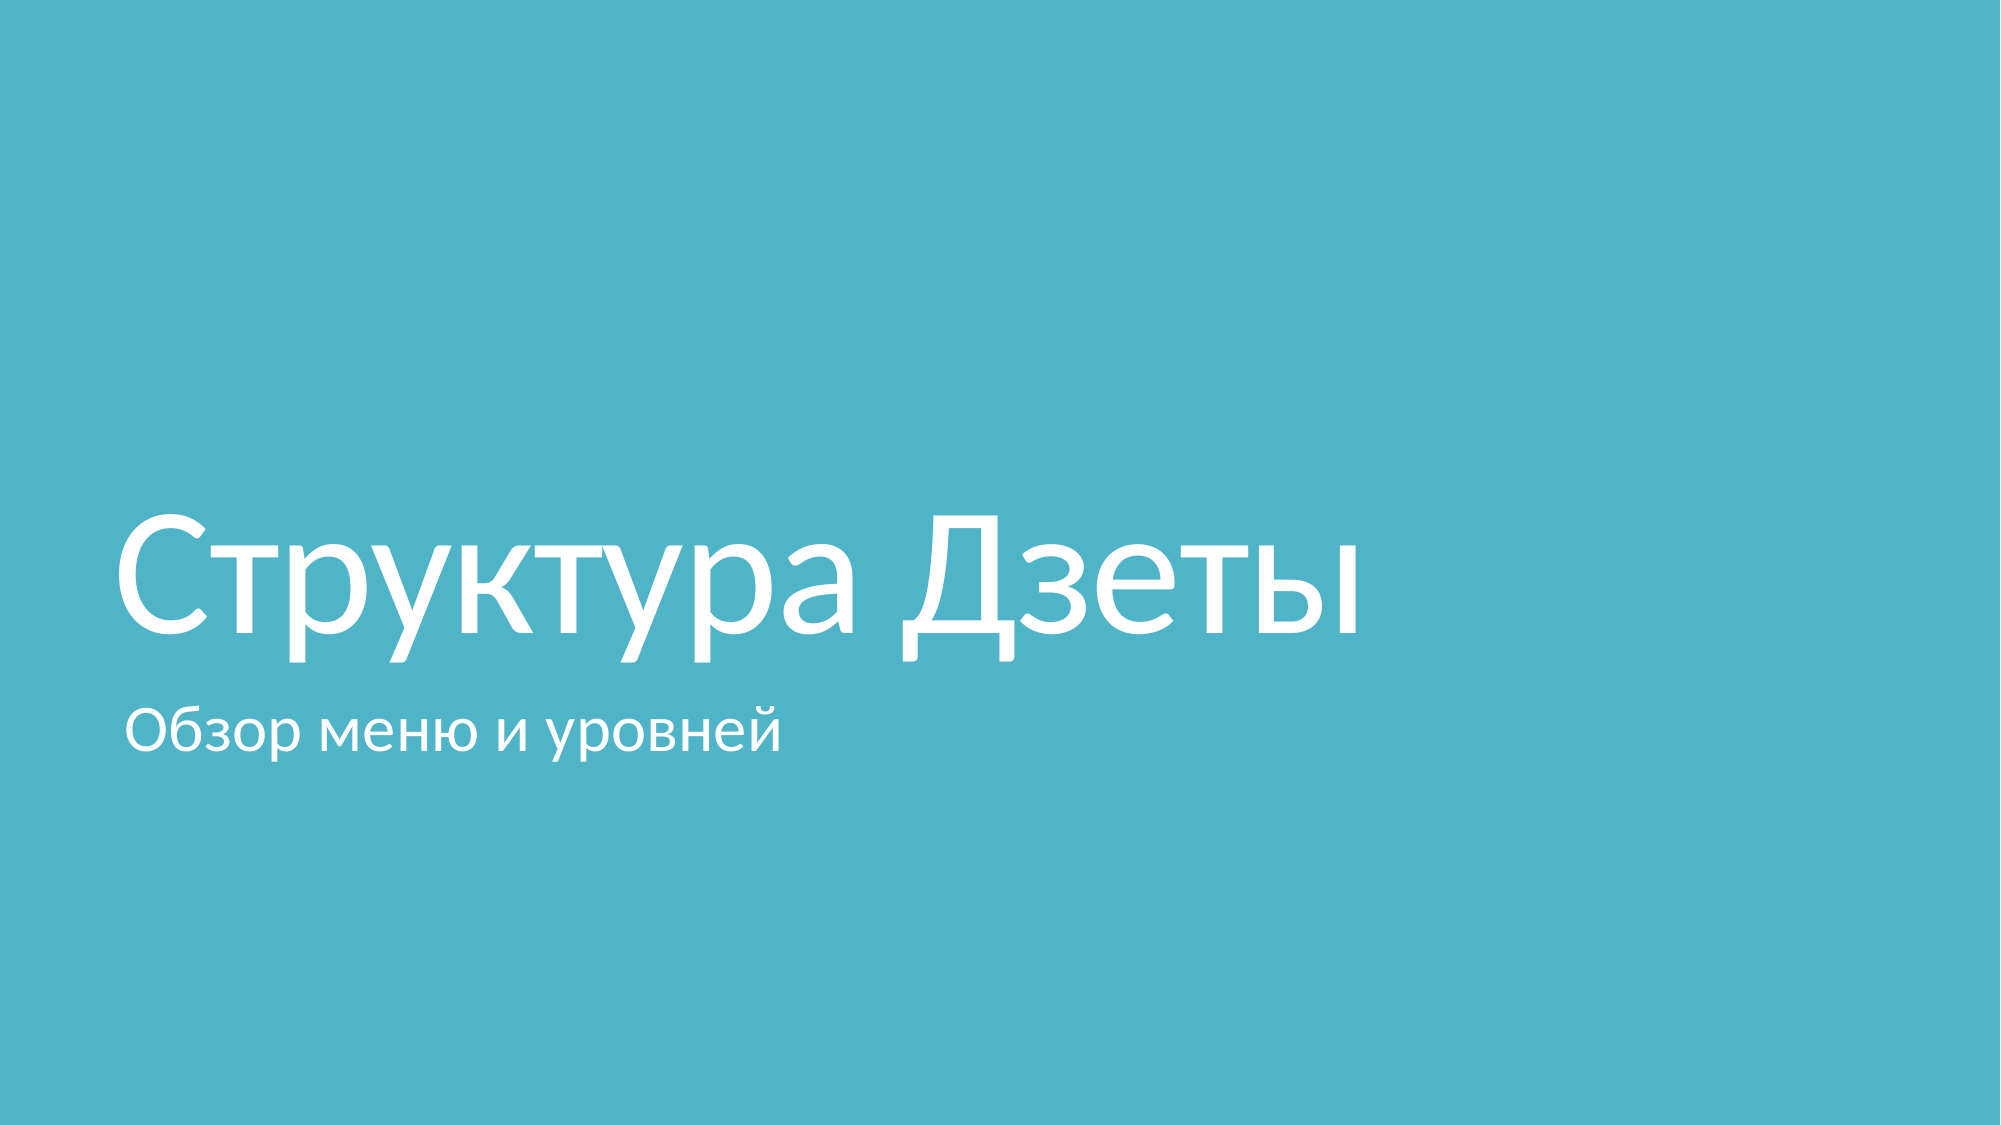

# Структура Дзеты
Обзор меню и уровней